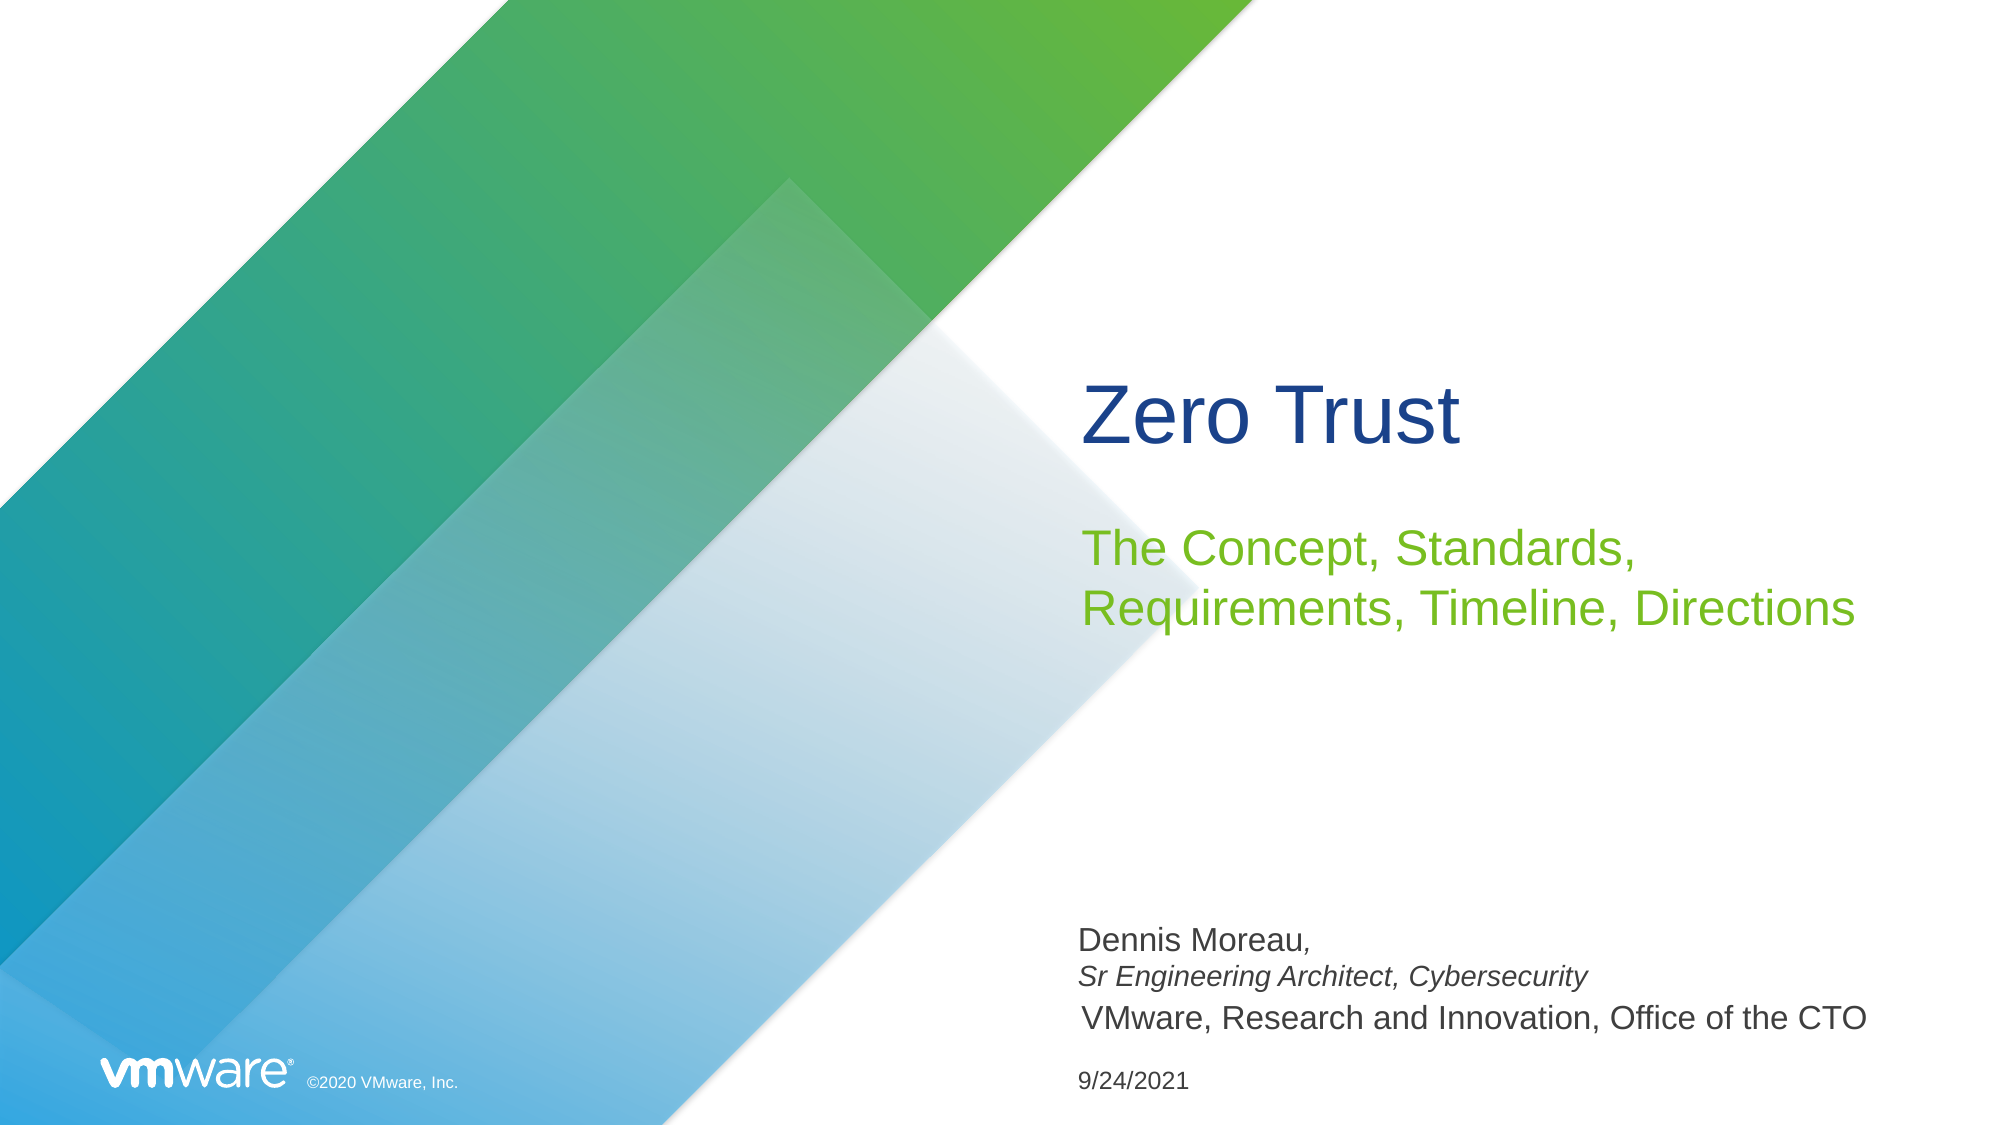

# Zero Trust
The Concept, Standards, Requirements, Timeline, Directions
Dennis Moreau,
Sr Engineering Architect, Cybersecurity
VMware, Research and Innovation, Office of the CTO
9/24/2021